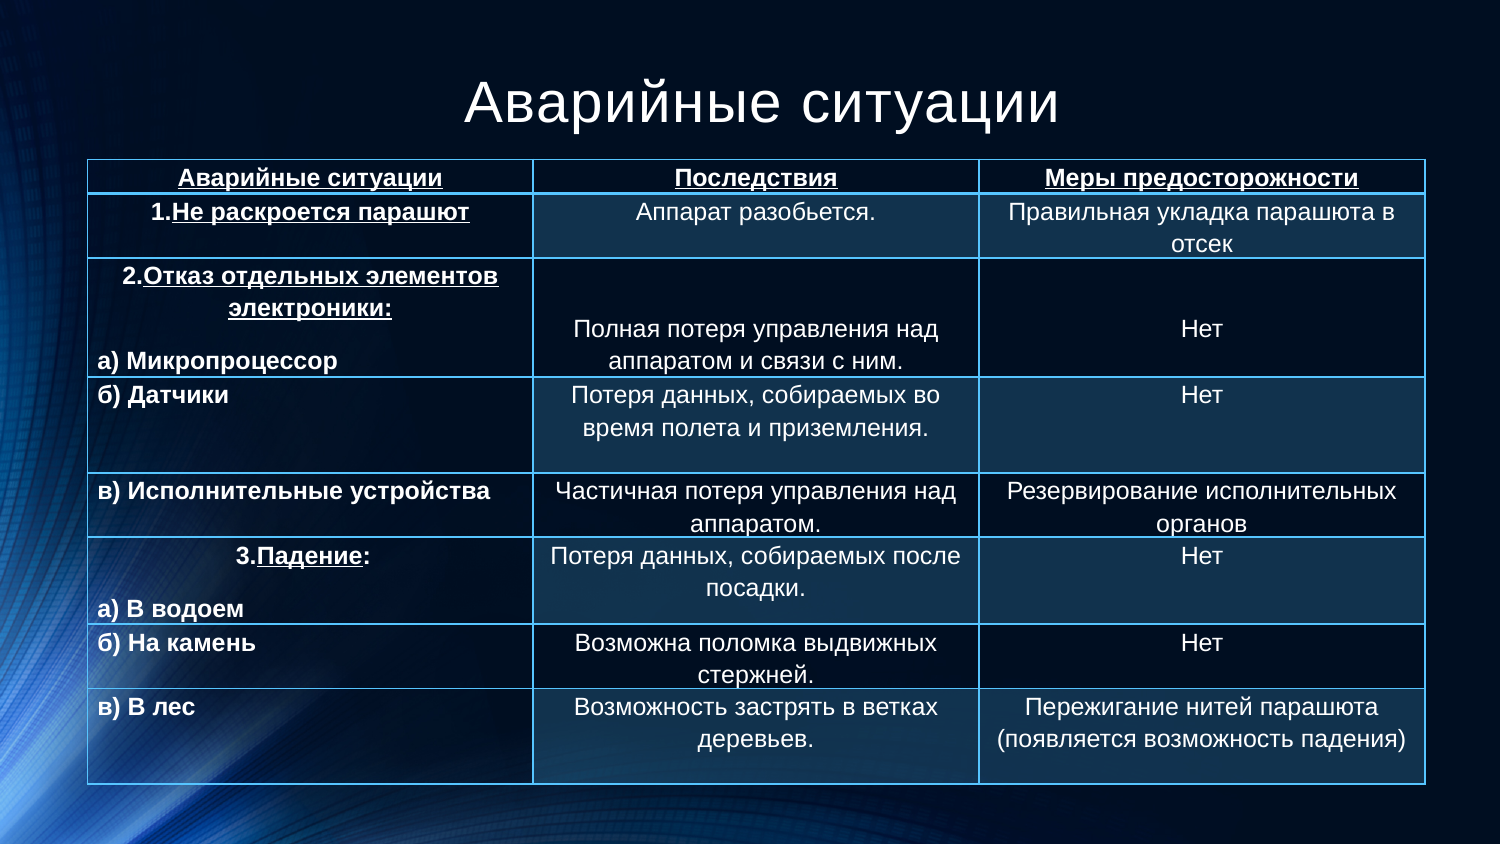

# Аварийные ситуации
| Аварийные ситуации | Последствия | Меры предосторожности |
| --- | --- | --- |
| 1.Не раскроется парашют | Аппарат разобьется. | Правильная укладка парашюта в отсек |
| 2.Отказ отдельных элементов электроники: а) Микропроцессор | Полная потеря управления над аппаратом и связи с ним. | Нет |
| б) Датчики | Потеря данных, собираемых во время полета и приземления. | Нет |
| в) Исполнительные устройства | Частичная потеря управления над аппаратом. | Резервирование исполнительных органов |
| 3.Падение: а) В водоем | Потеря данных, собираемых после посадки. | Нет |
| б) На камень | Возможна поломка выдвижных стержней. | Нет |
| в) В лес | Возможность застрять в ветках деревьев. | Пережигание нитей парашюта (появляется возможность падения) |